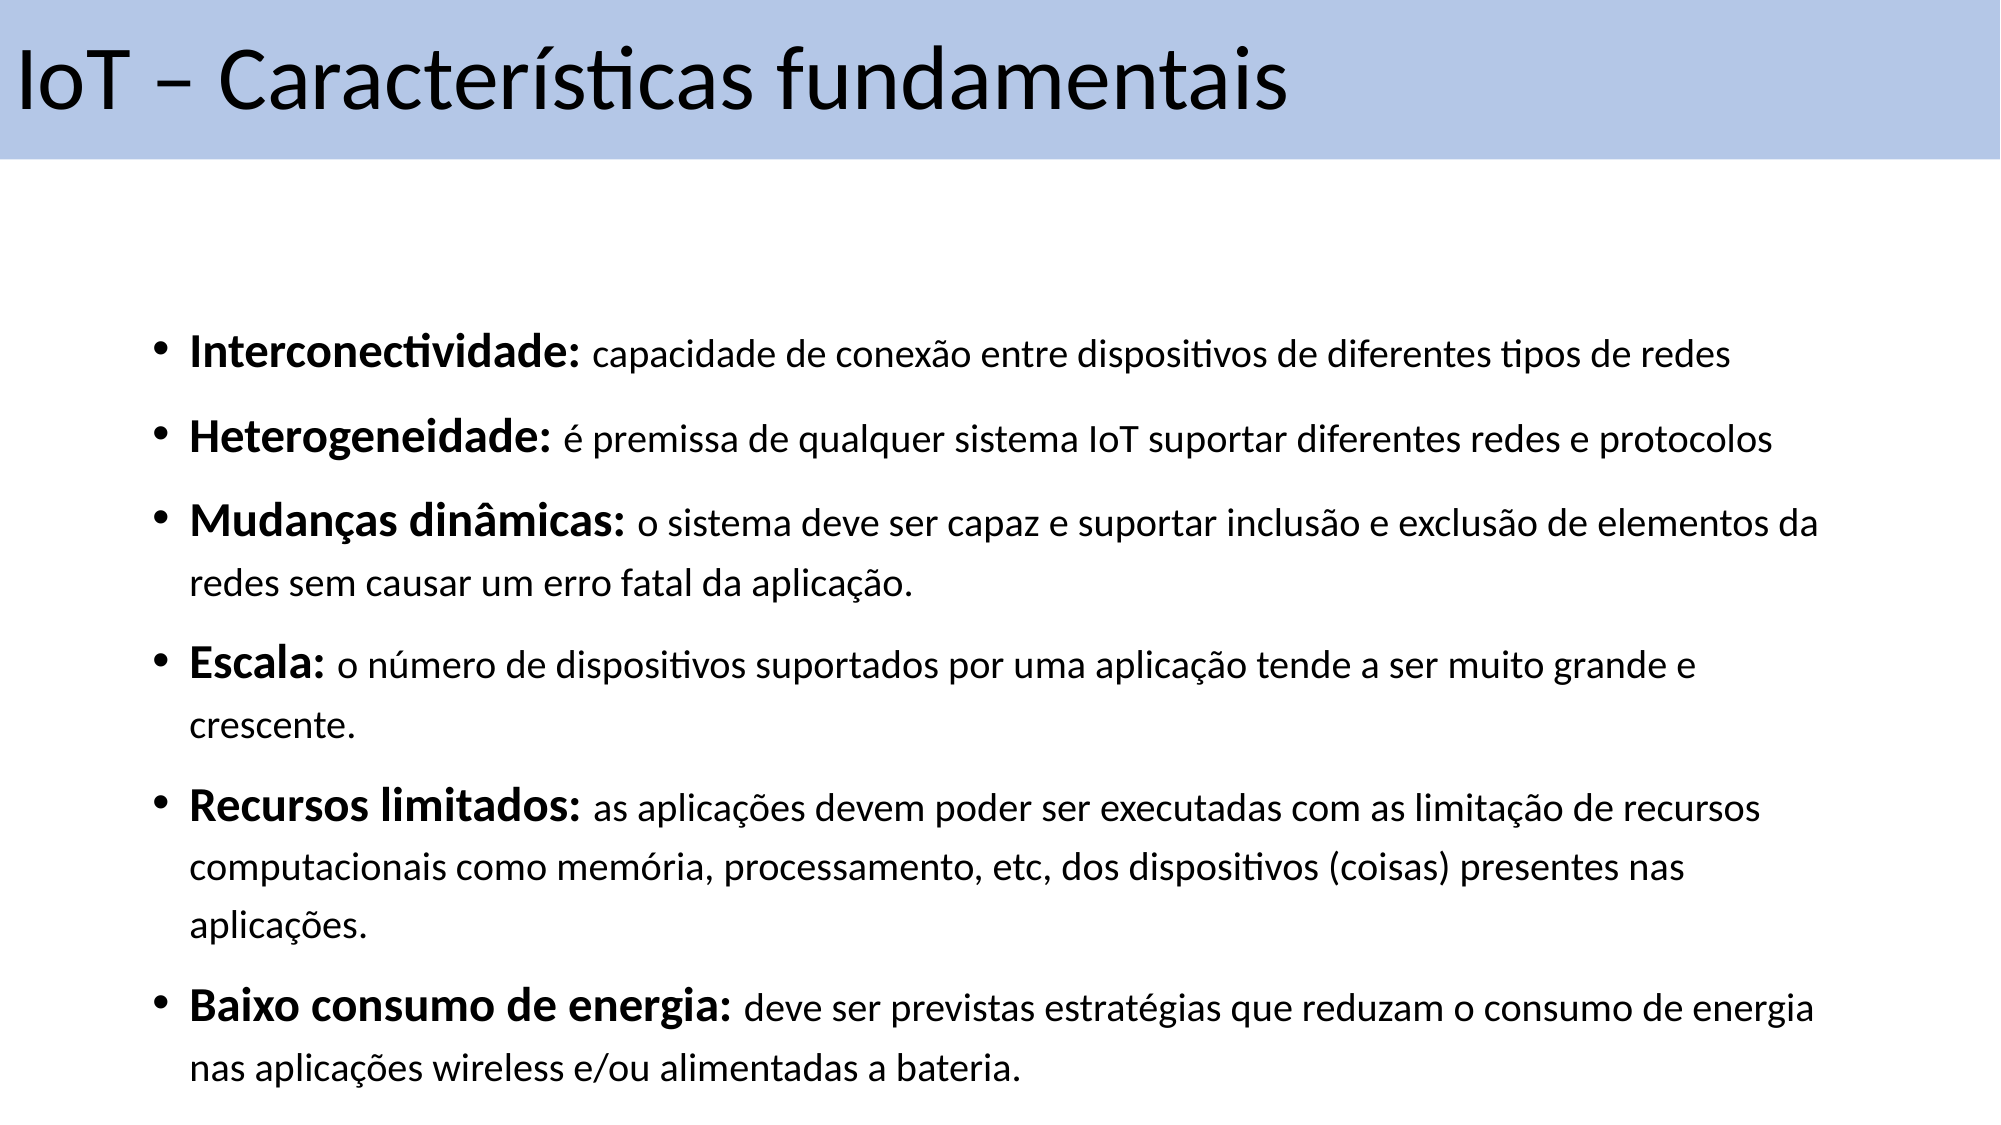

# IoT – Características fundamentais
Interconectividade: capacidade de conexão entre dispositivos de diferentes tipos de redes
Heterogeneidade: é premissa de qualquer sistema IoT suportar diferentes redes e protocolos
Mudanças dinâmicas: o sistema deve ser capaz e suportar inclusão e exclusão de elementos da redes sem causar um erro fatal da aplicação.
Escala: o número de dispositivos suportados por uma aplicação tende a ser muito grande e crescente.
Recursos limitados: as aplicações devem poder ser executadas com as limitação de recursos computacionais como memória, processamento, etc, dos dispositivos (coisas) presentes nas aplicações.
Baixo consumo de energia: deve ser previstas estratégias que reduzam o consumo de energia nas aplicações wireless e/ou alimentadas a bateria.